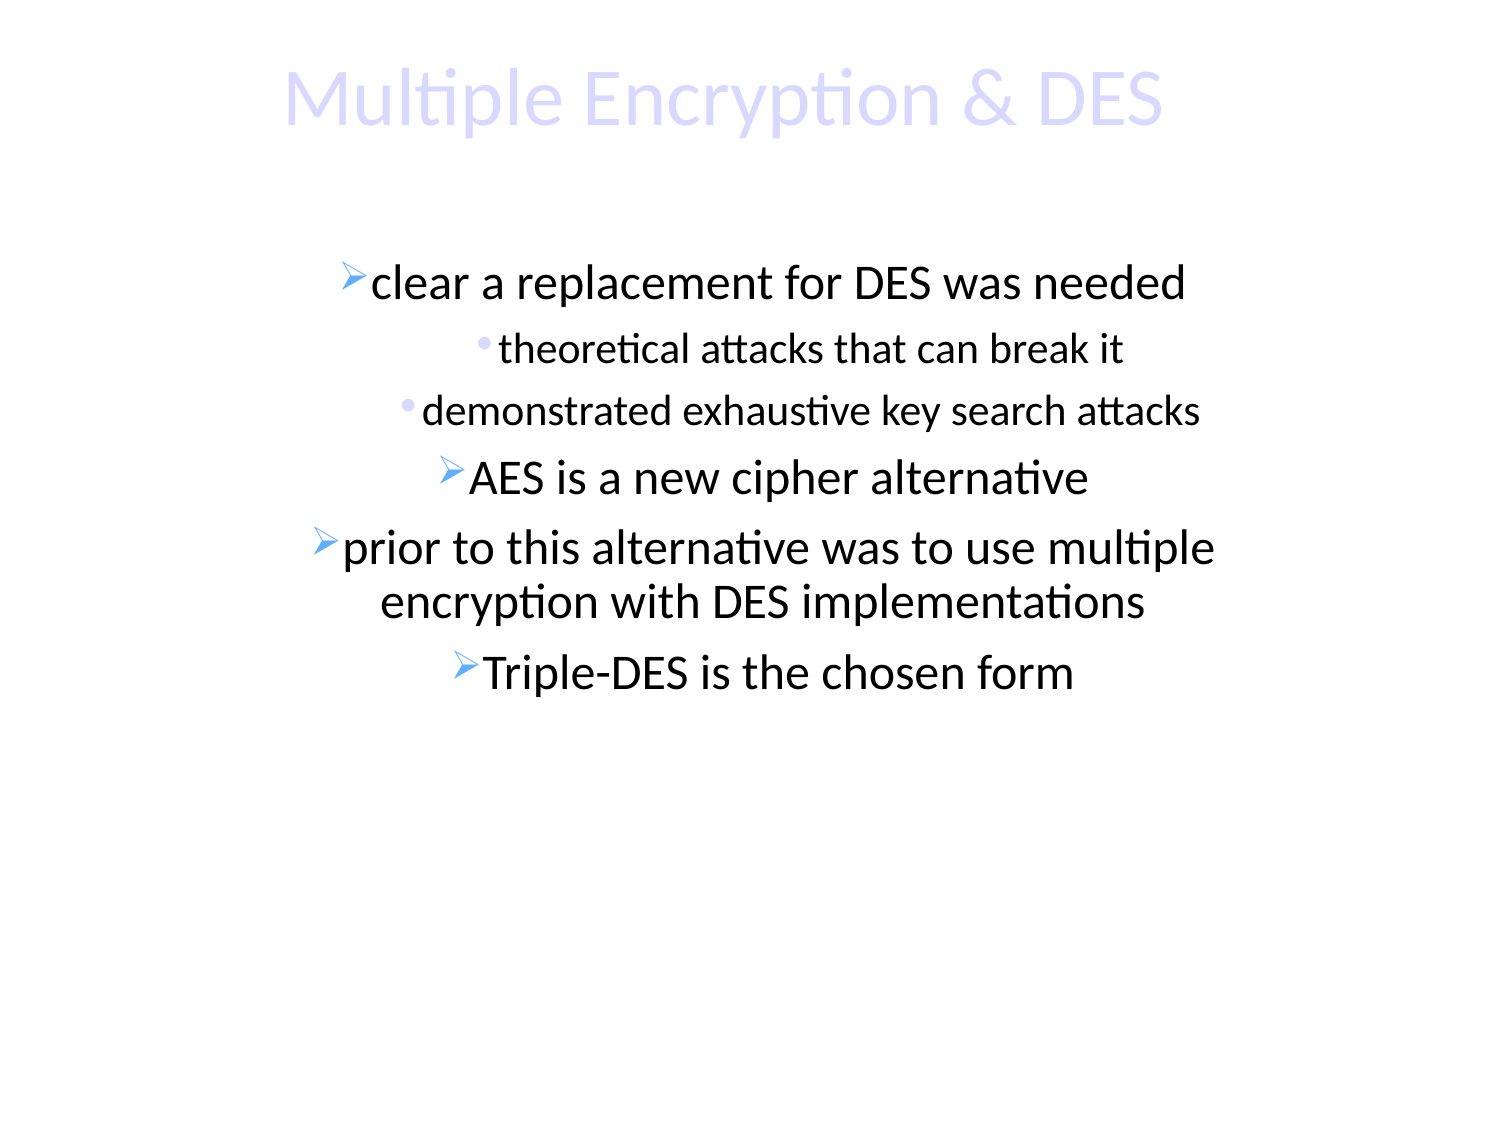

# Multiple Encryption & DES
clear a replacement for DES was needed
theoretical attacks that can break it
demonstrated exhaustive key search attacks
AES is a new cipher alternative
prior to this alternative was to use multiple encryption with DES implementations
Triple-DES is the chosen form